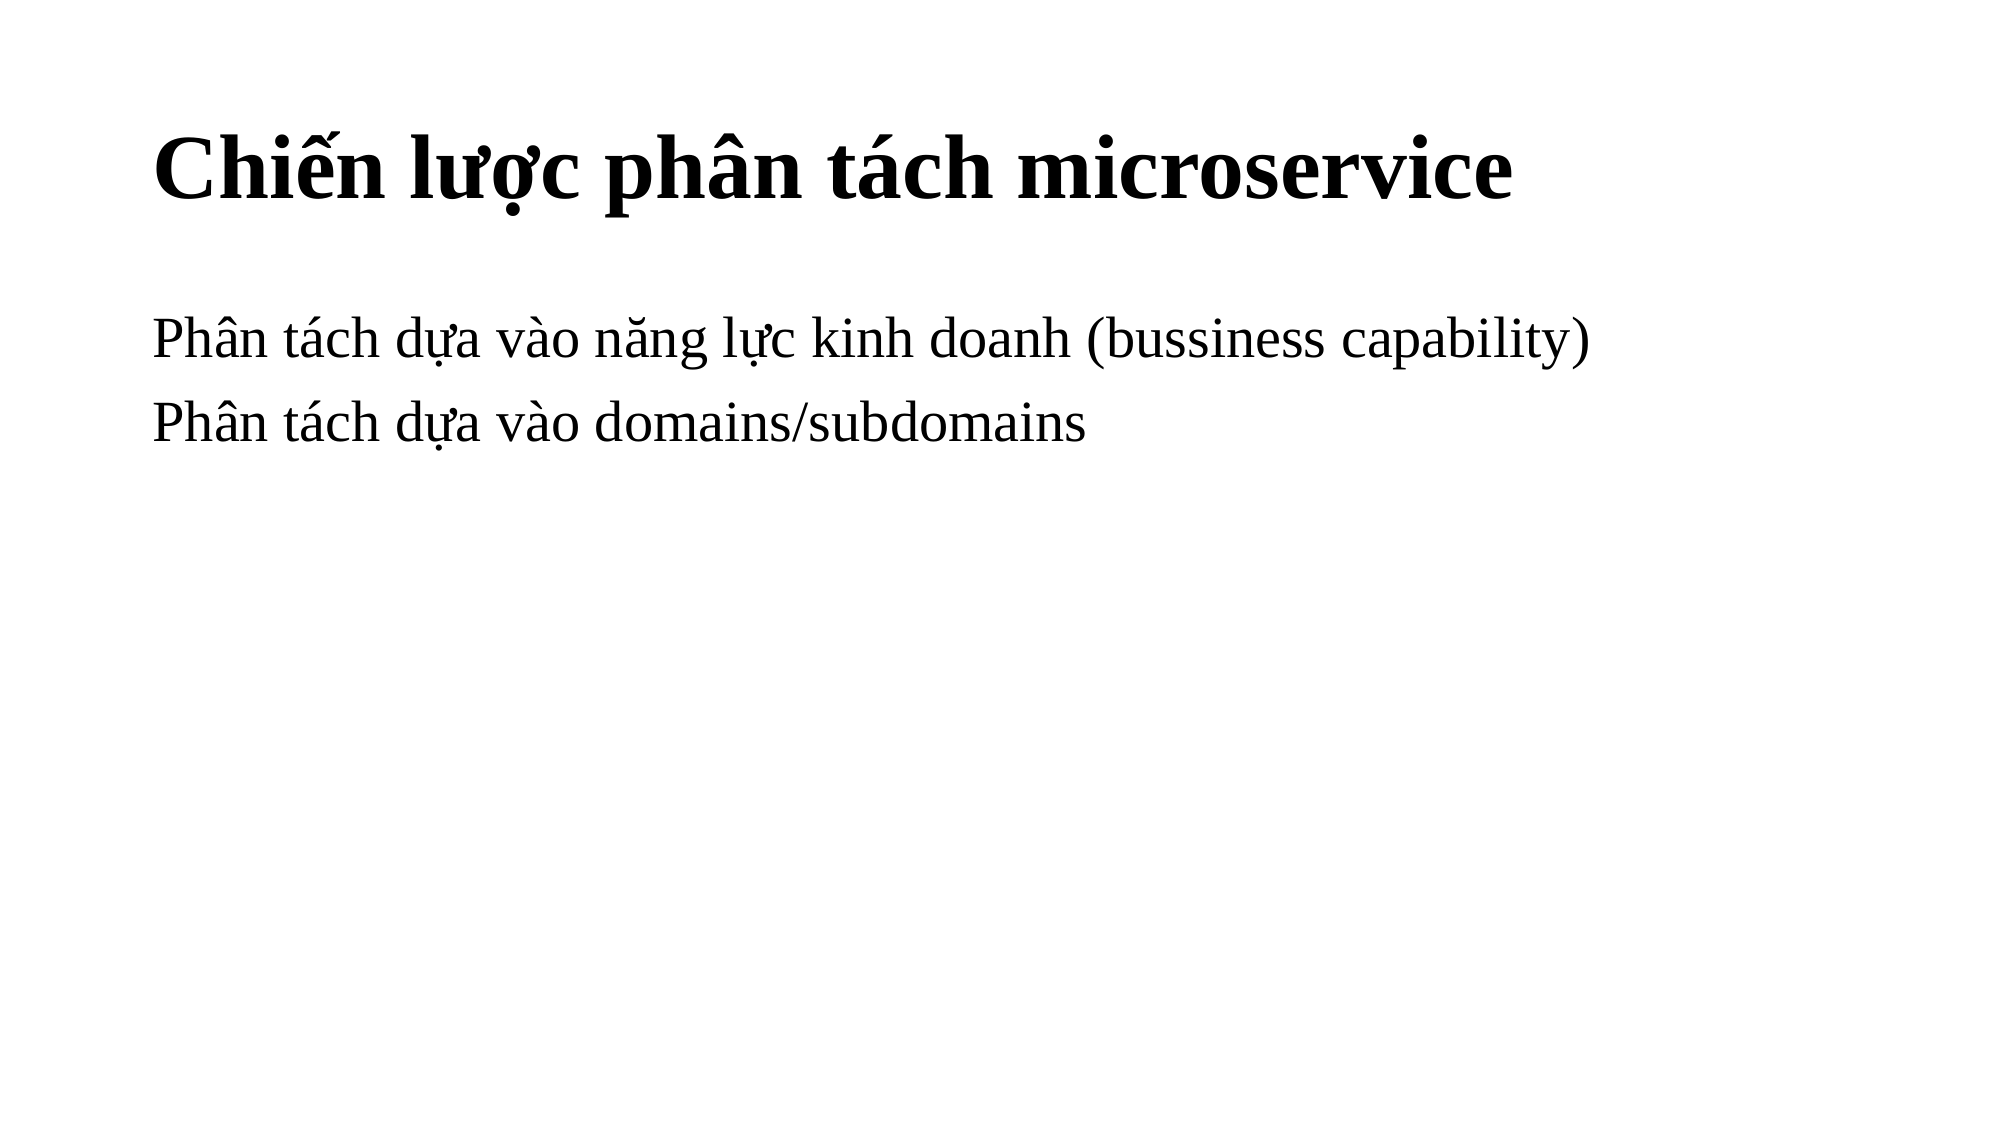

# Chiến lược phân tách microservice
Phân tách dựa vào năng lực kinh doanh (bussiness capability)
Phân tách dựa vào domains/subdomains